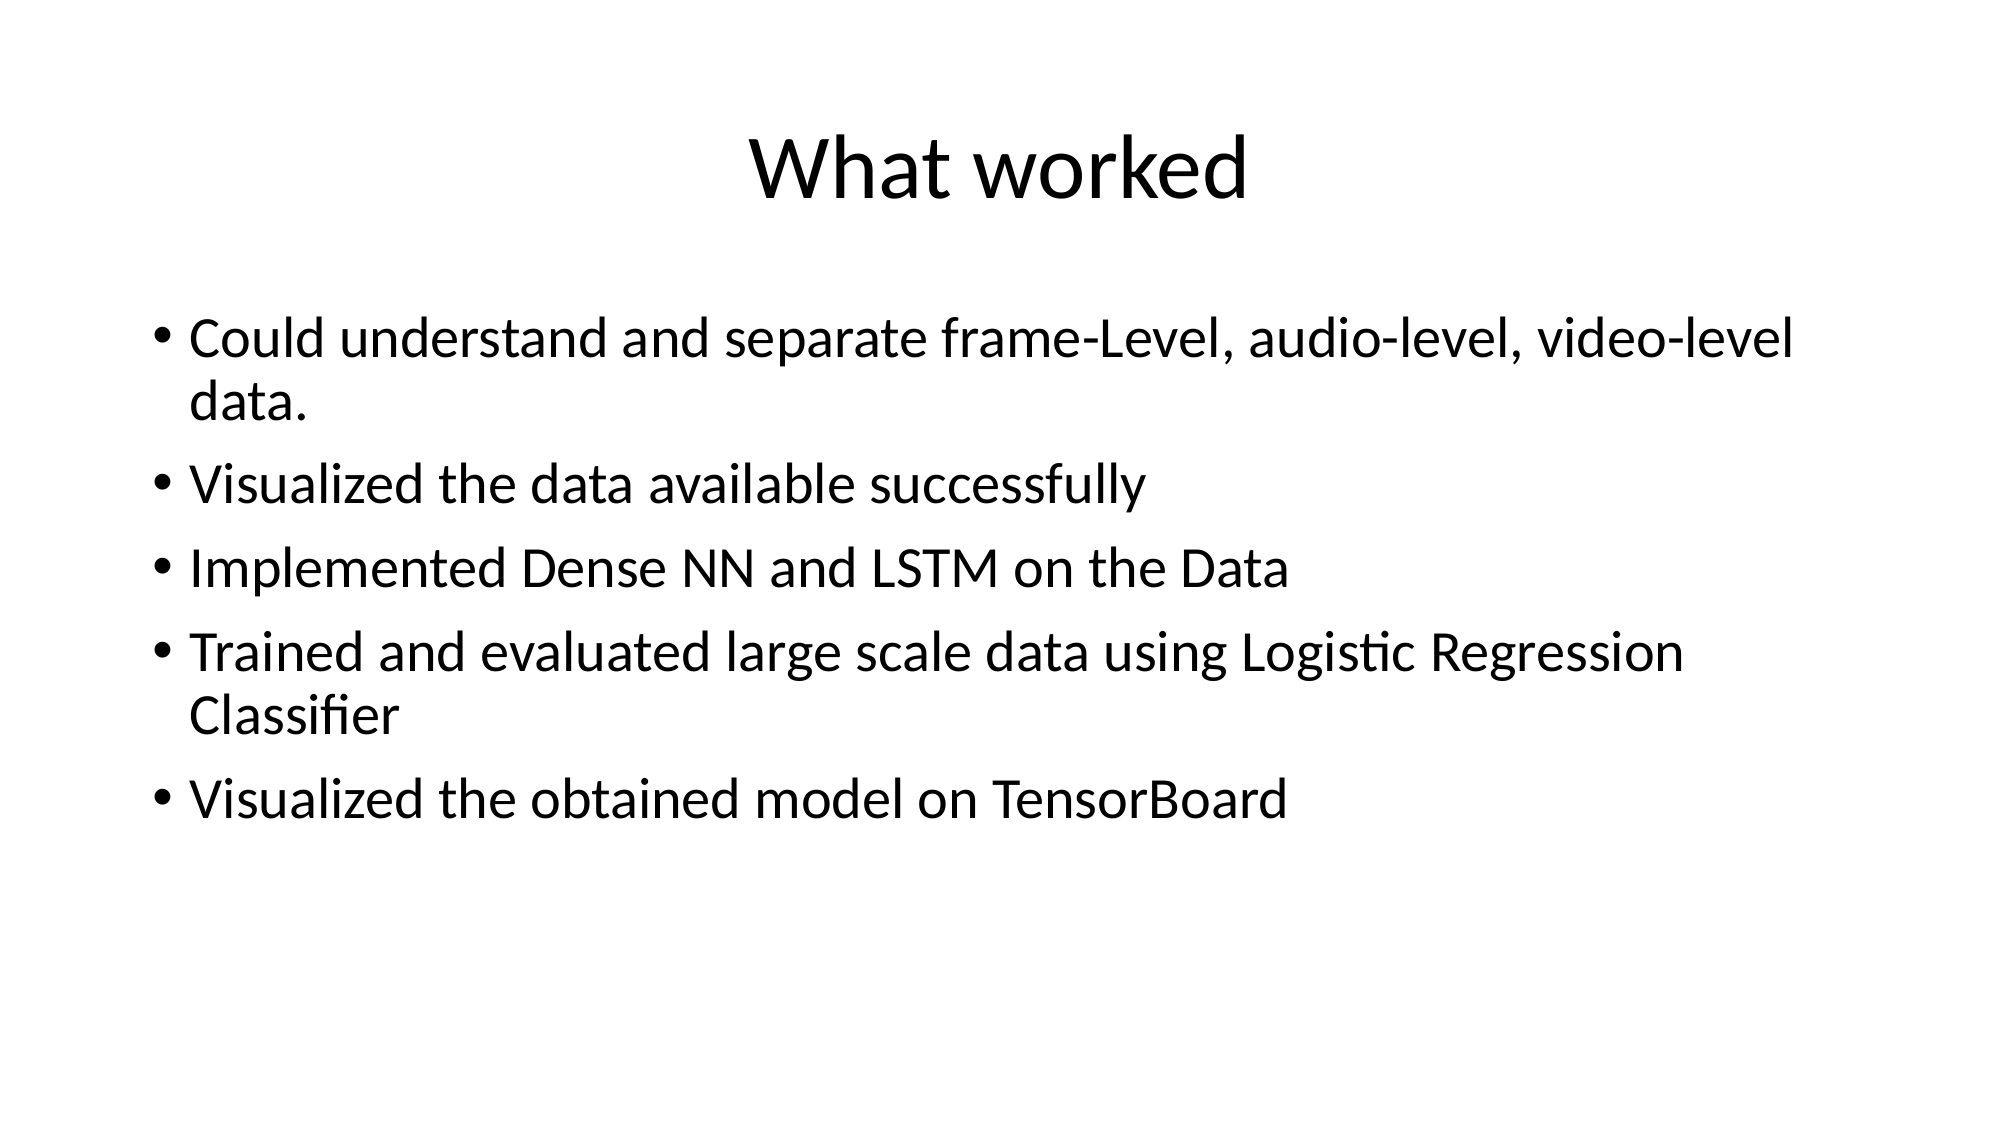

# What worked
Could understand and separate frame-Level, audio-level, video-level data.
Visualized the data available successfully
Implemented Dense NN and LSTM on the Data
Trained and evaluated large scale data using Logistic Regression Classifier
Visualized the obtained model on TensorBoard